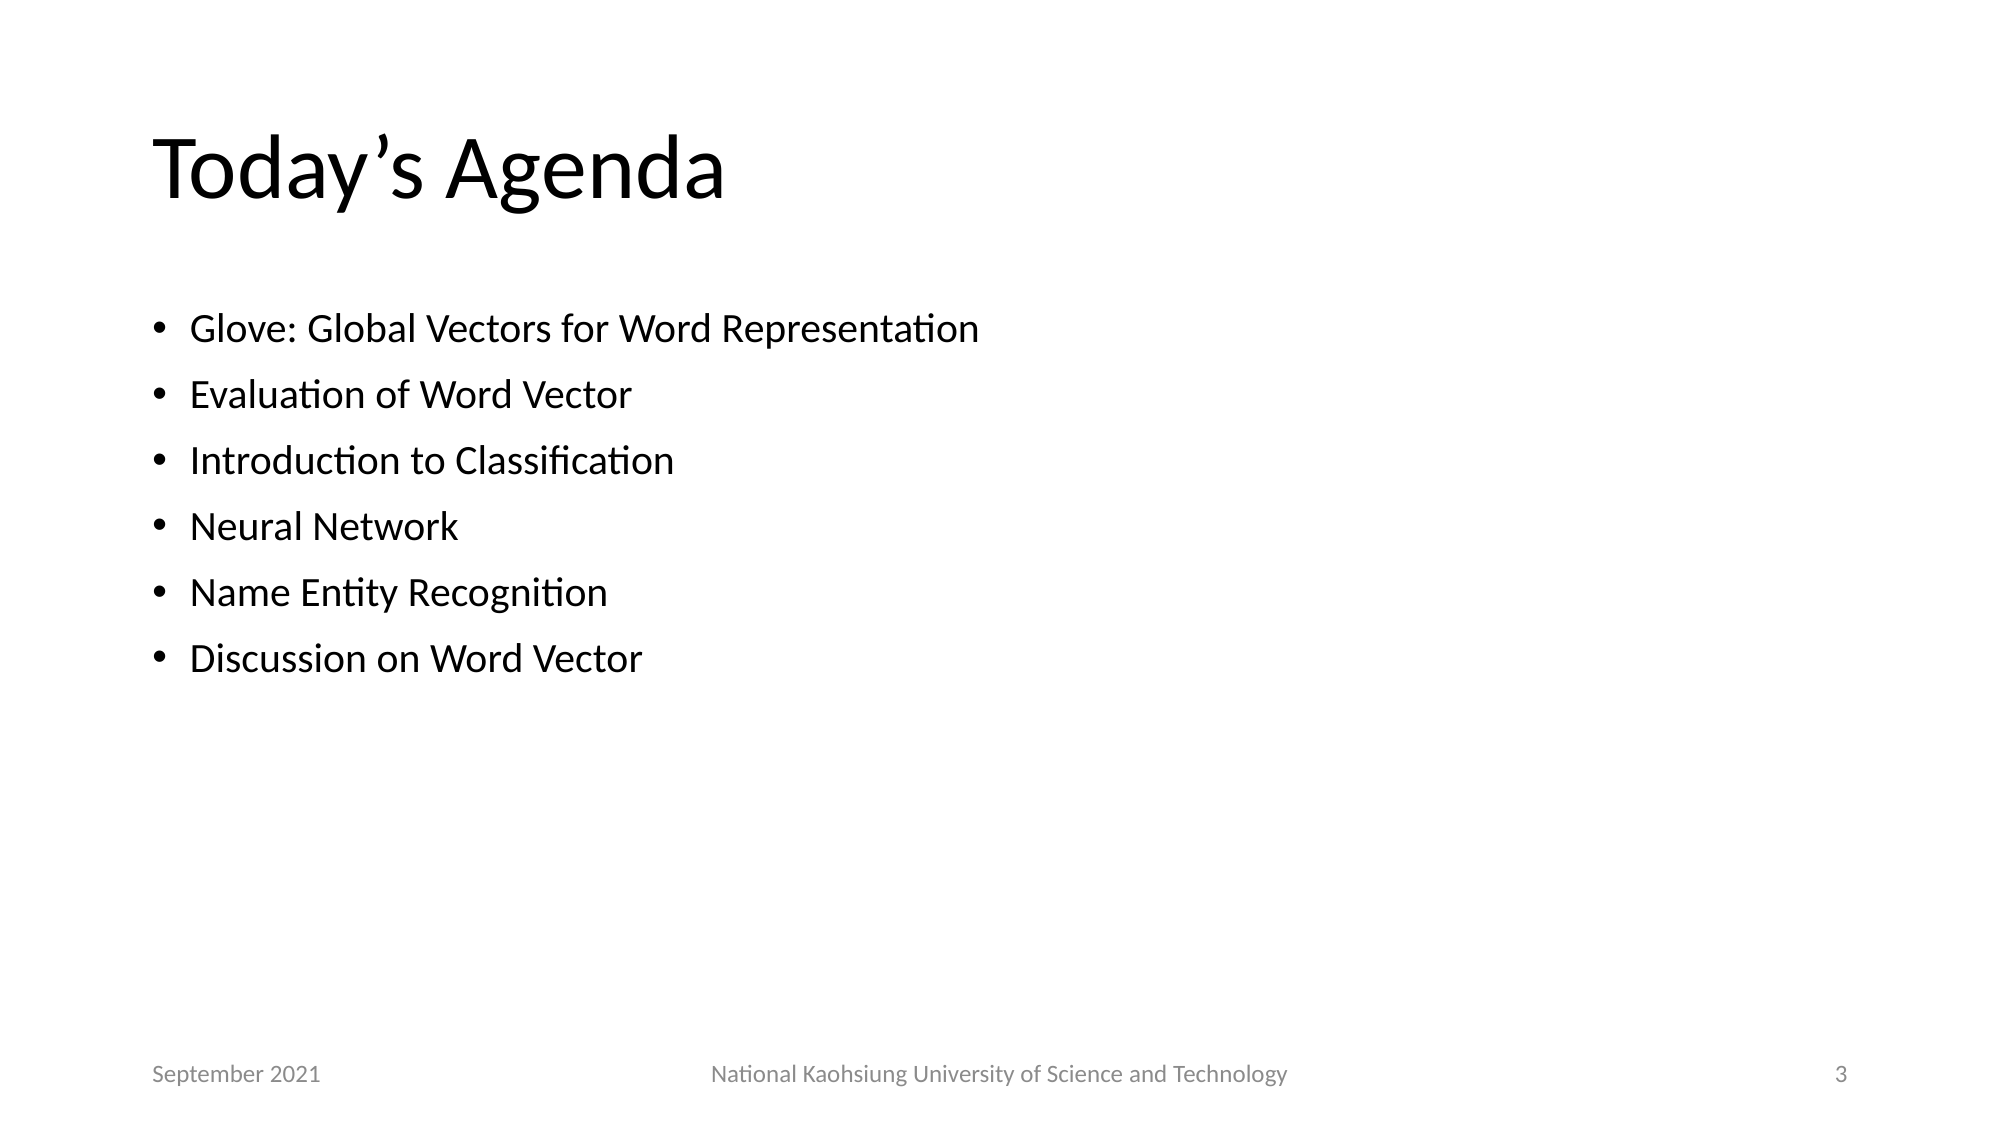

# Today’s Agenda
Glove: Global Vectors for Word Representation
Evaluation of Word Vector
Introduction to Classification
Neural Network
Name Entity Recognition
Discussion on Word Vector
September 2021
National Kaohsiung University of Science and Technology
3